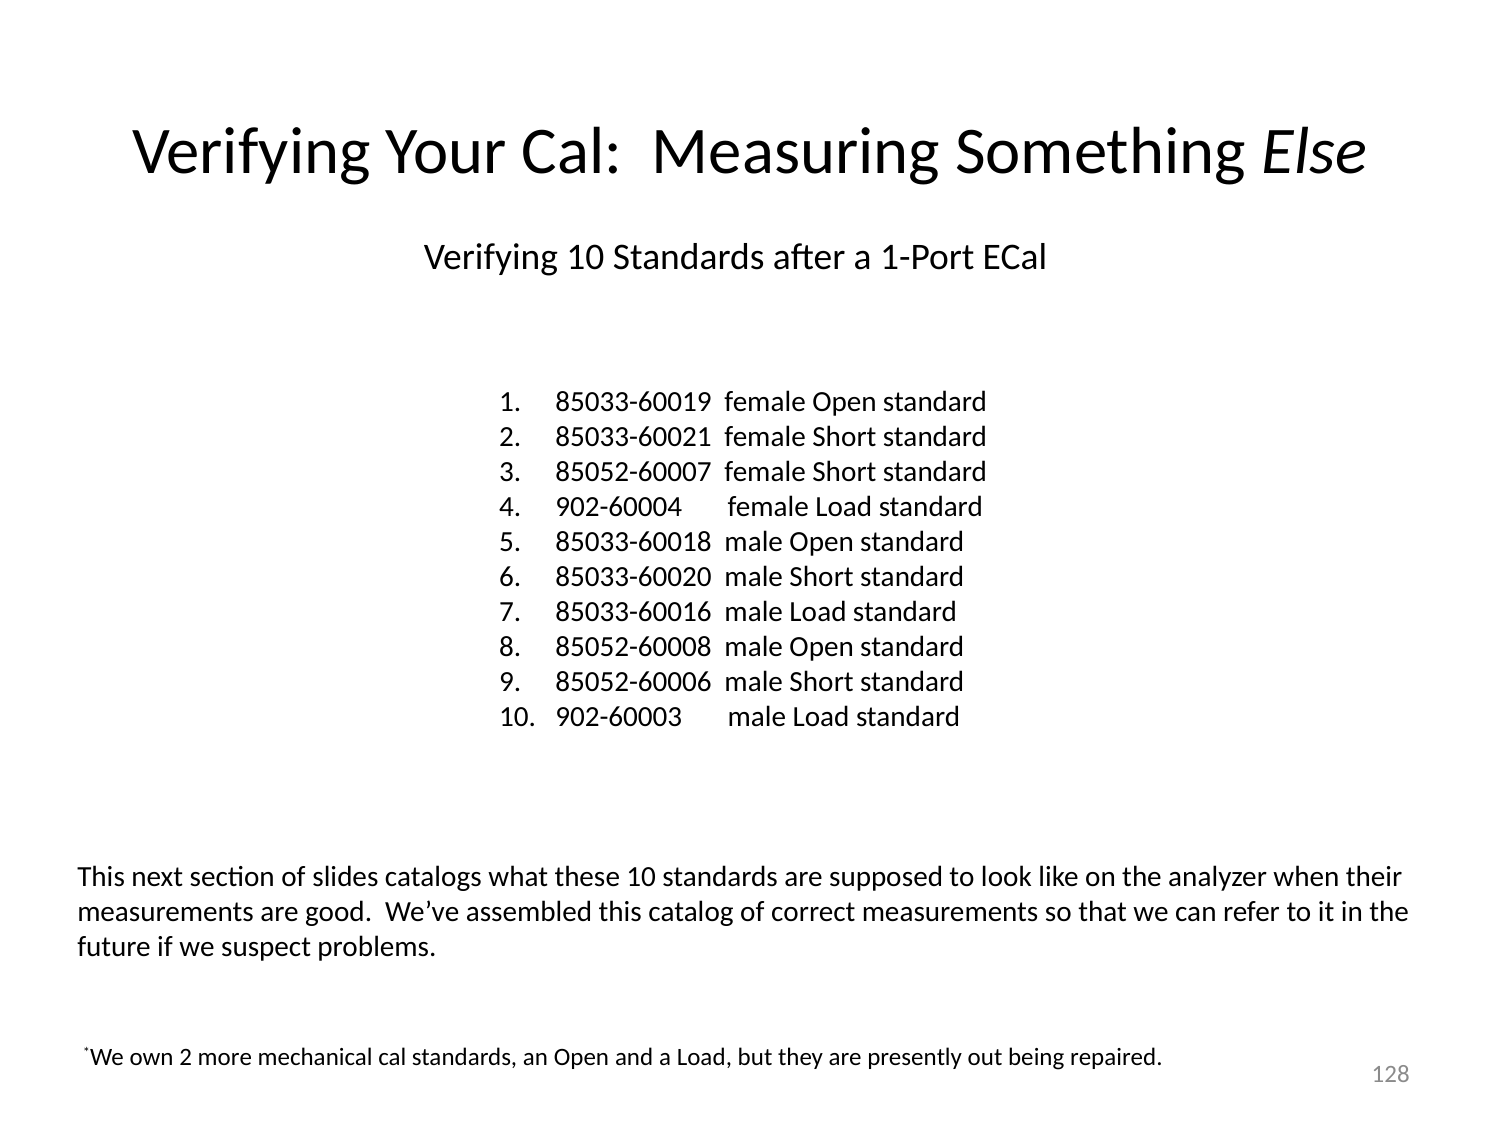

Verifying Your Cal:  Measuring Something Else
Verifying 10 Standards after a 1-Port ECal
85033-60019  female Open standard
85033-60021  female Short standard
85052-60007  female Short standard
902-60004       female Load standard
85033-60018  male Open standard
85033-60020  male Short standard
85033-60016  male Load standard
85052-60008  male Open standard
85052-60006  male Short standard
902-60003       male Load standard
This next section of slides catalogs what these 10 standards are supposed to look like on the analyzer when their measurements are good.  We’ve assembled this catalog of correct measurements so that we can refer to it in the future if we suspect problems.
*We own 2 more mechanical cal standards, an Open and a Load, but they are presently out being repaired.
128